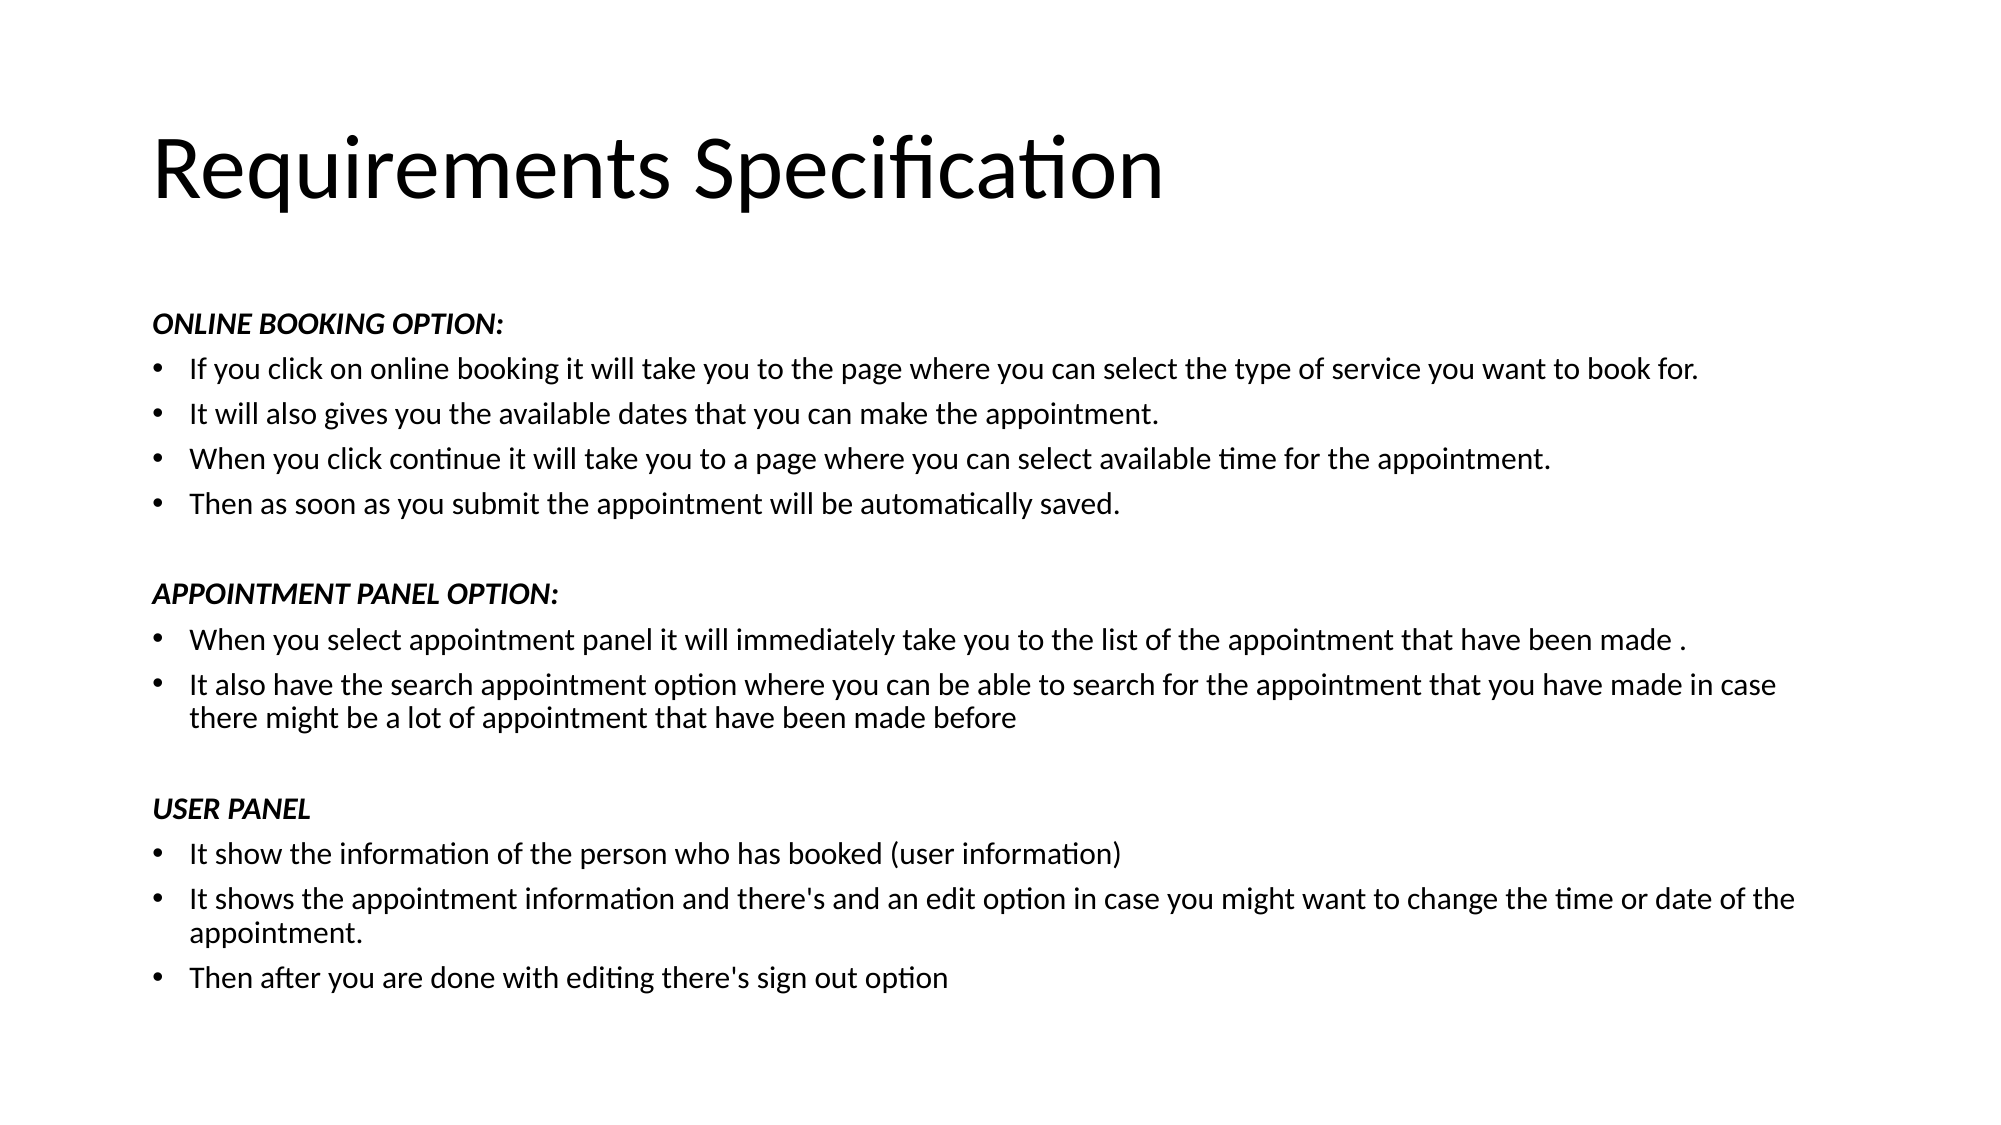

# Requirements Specification
ONLINE BOOKING OPTION:
If you click on online booking it will take you to the page where you can select the type of service you want to book for.
It will also gives you the available dates that you can make the appointment.
When you click continue it will take you to a page where you can select available time for the appointment.
Then as soon as you submit the appointment will be automatically saved.

APPOINTMENT PANEL OPTION:
When you select appointment panel it will immediately take you to the list of the appointment that have been made .
It also have the search appointment option where you can be able to search for the appointment that you have made in case there might be a lot of appointment that have been made before

USER PANEL
It show the information of the person who has booked (user information)
It shows the appointment information and there's and an edit option in case you might want to change the time or date of the appointment.
Then after you are done with editing there's sign out option